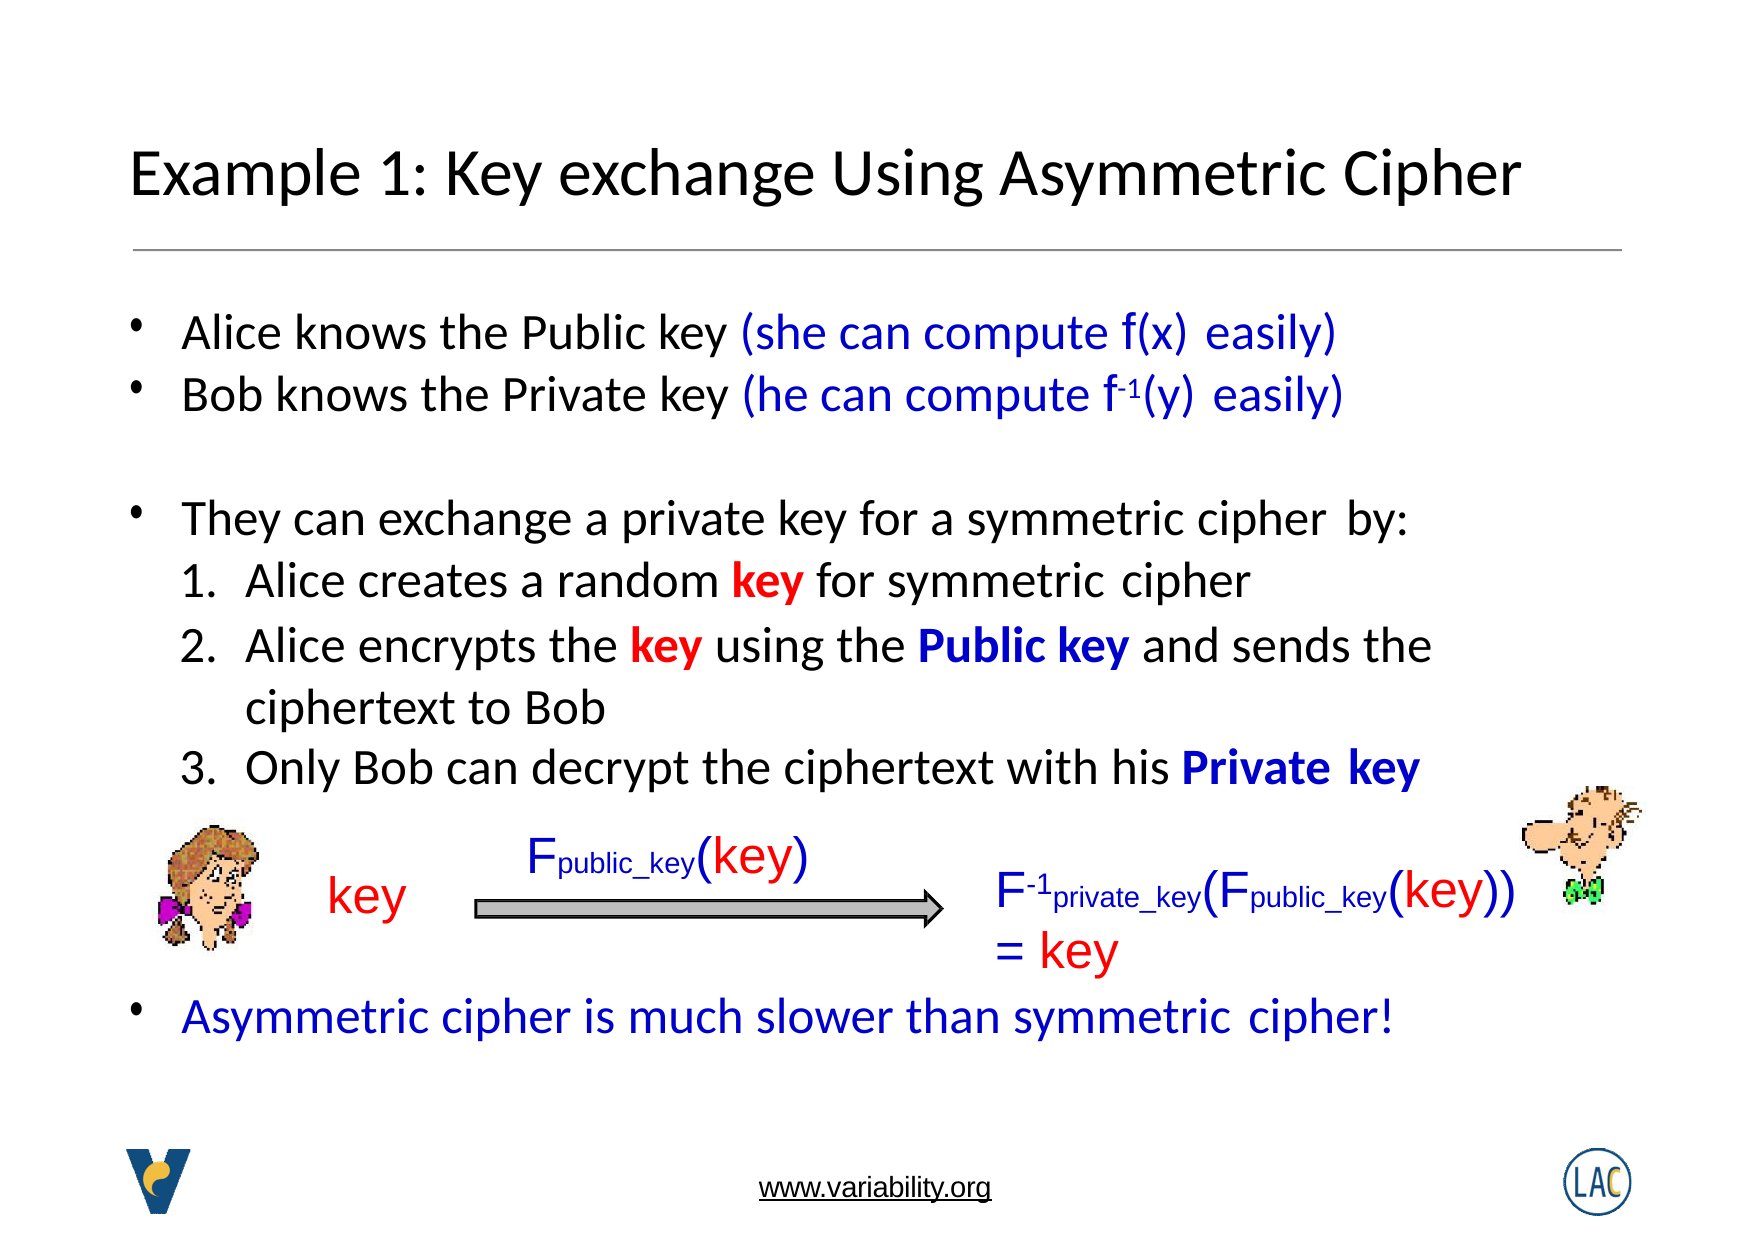

# Example 1: Key exchange Using Asymmetric Cipher
Alice knows the Public key (she can compute f(x) easily)
Bob knows the Private key (he can compute f-1(y) easily)

They can exchange a private key for a symmetric cipher by:
Alice creates a random key for symmetric cipher
Alice encrypts the key using the Public key and sends the  ciphertext to Bob
Only Bob can decrypt the ciphertext with his Private key

Fpublic_key(key)
F-1private_key(Fpublic_key(key))
= key
key

Asymmetric cipher is much slower than symmetric cipher!

www.variability.org